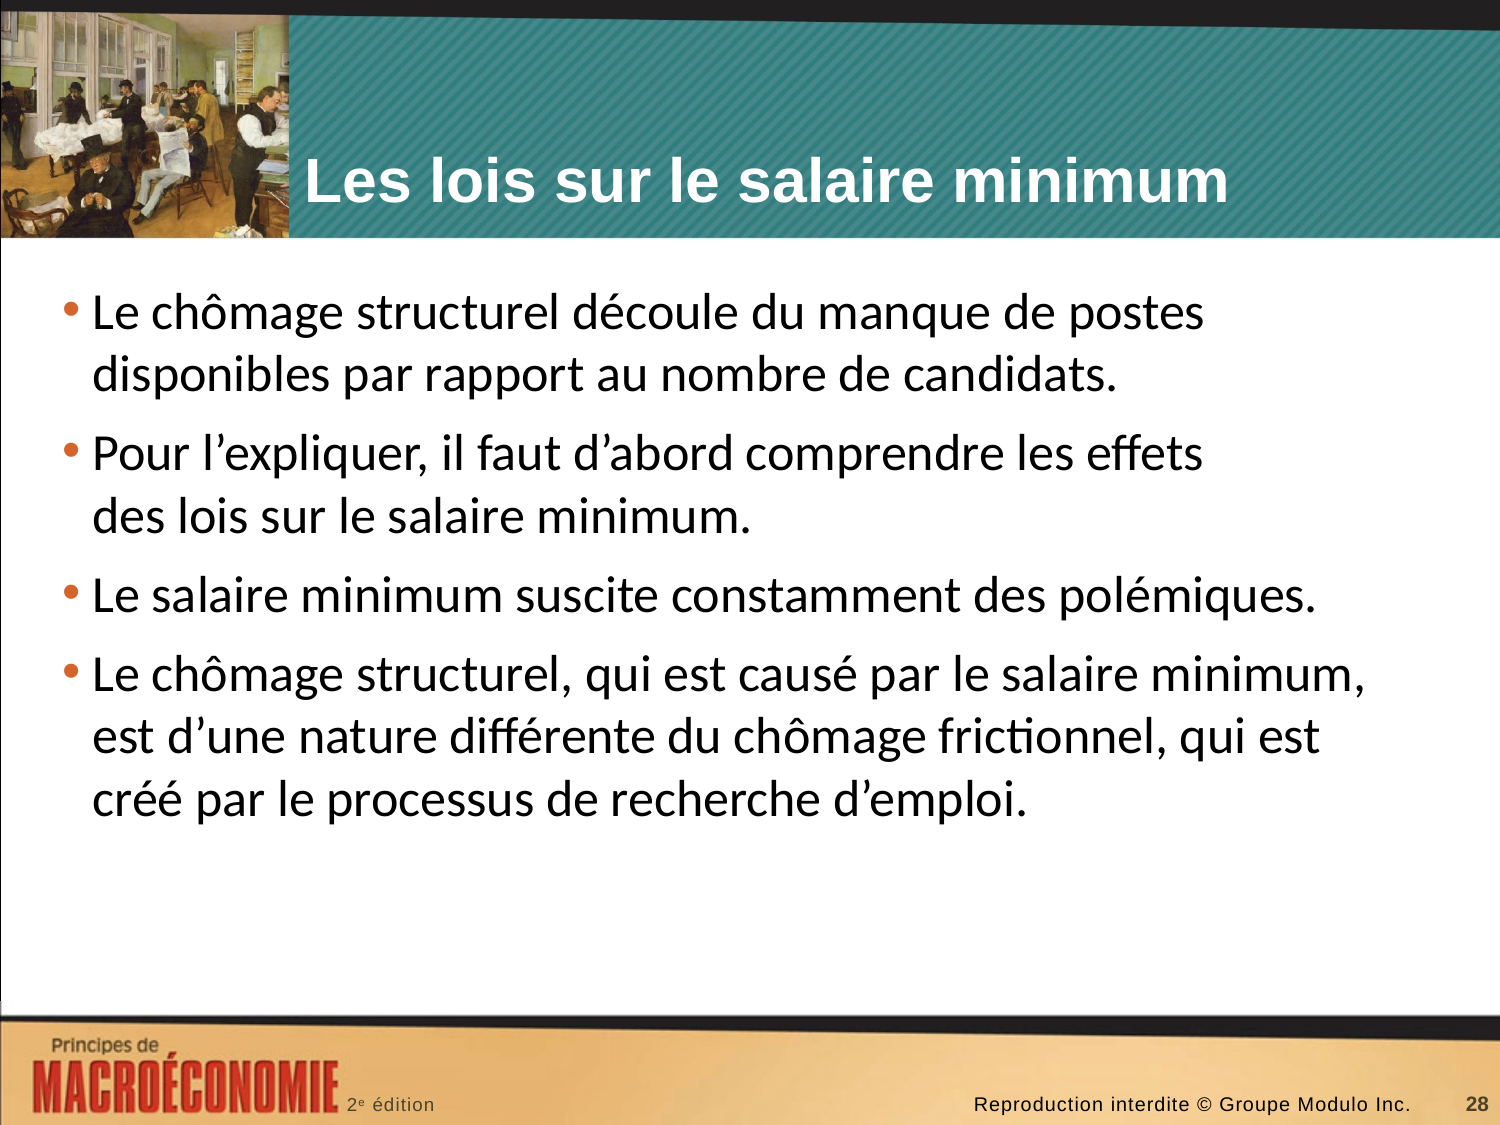

# Les lois sur le salaire minimum
Le chômage structurel découle du manque de postes disponibles par rapport au nombre de candidats.
Pour l’expliquer, il faut d’abord comprendre les effets
des lois sur le salaire minimum.
Le salaire minimum suscite constamment des polémiques.
Le chômage structurel, qui est causé par le salaire minimum, est d’une nature différente du chômage frictionnel, qui est créé par le processus de recherche d’emploi.

28